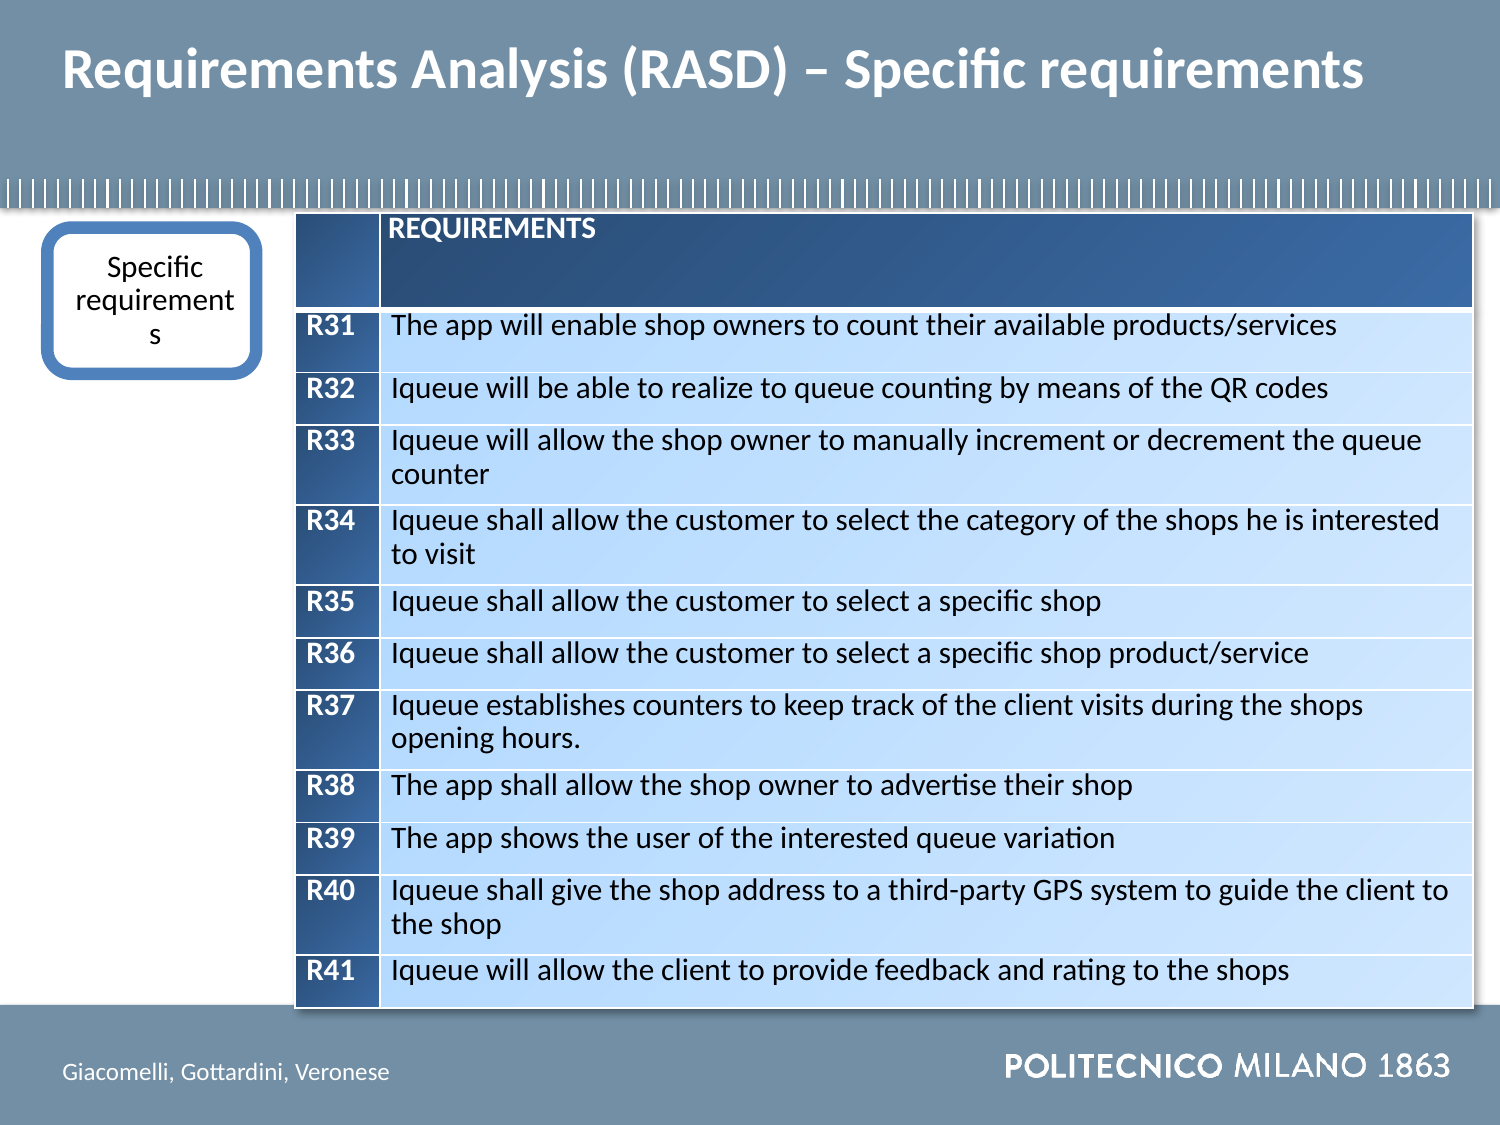

# Requirements Analysis (RASD) – Specific requirements

Specific requirements
|  | REQUIREMENTS |
| --- | --- |
| R31 | The app will enable shop owners to count their available products/services |
| R32 | Iqueue will be able to realize to queue counting by means of the QR codes |
| R33 | Iqueue will allow the shop owner to manually increment or decrement the queue counter |
| R34 | Iqueue shall allow the customer to select the category of the shops he is interested to visit |
| R35 | Iqueue shall allow the customer to select a specific shop |
| R36 | Iqueue shall allow the customer to select a specific shop product/service |
| R37 | Iqueue establishes counters to keep track of the client visits during the shops opening hours. |
| R38 | The app shall allow the shop owner to advertise their shop |
| R39 | The app shows the user of the interested queue variation |
| R40 | Iqueue shall give the shop address to a third-party GPS system to guide the client to the shop |
| R41 | Iqueue will allow the client to provide feedback and rating to the shops |
Giacomelli, Gottardini, Veronese